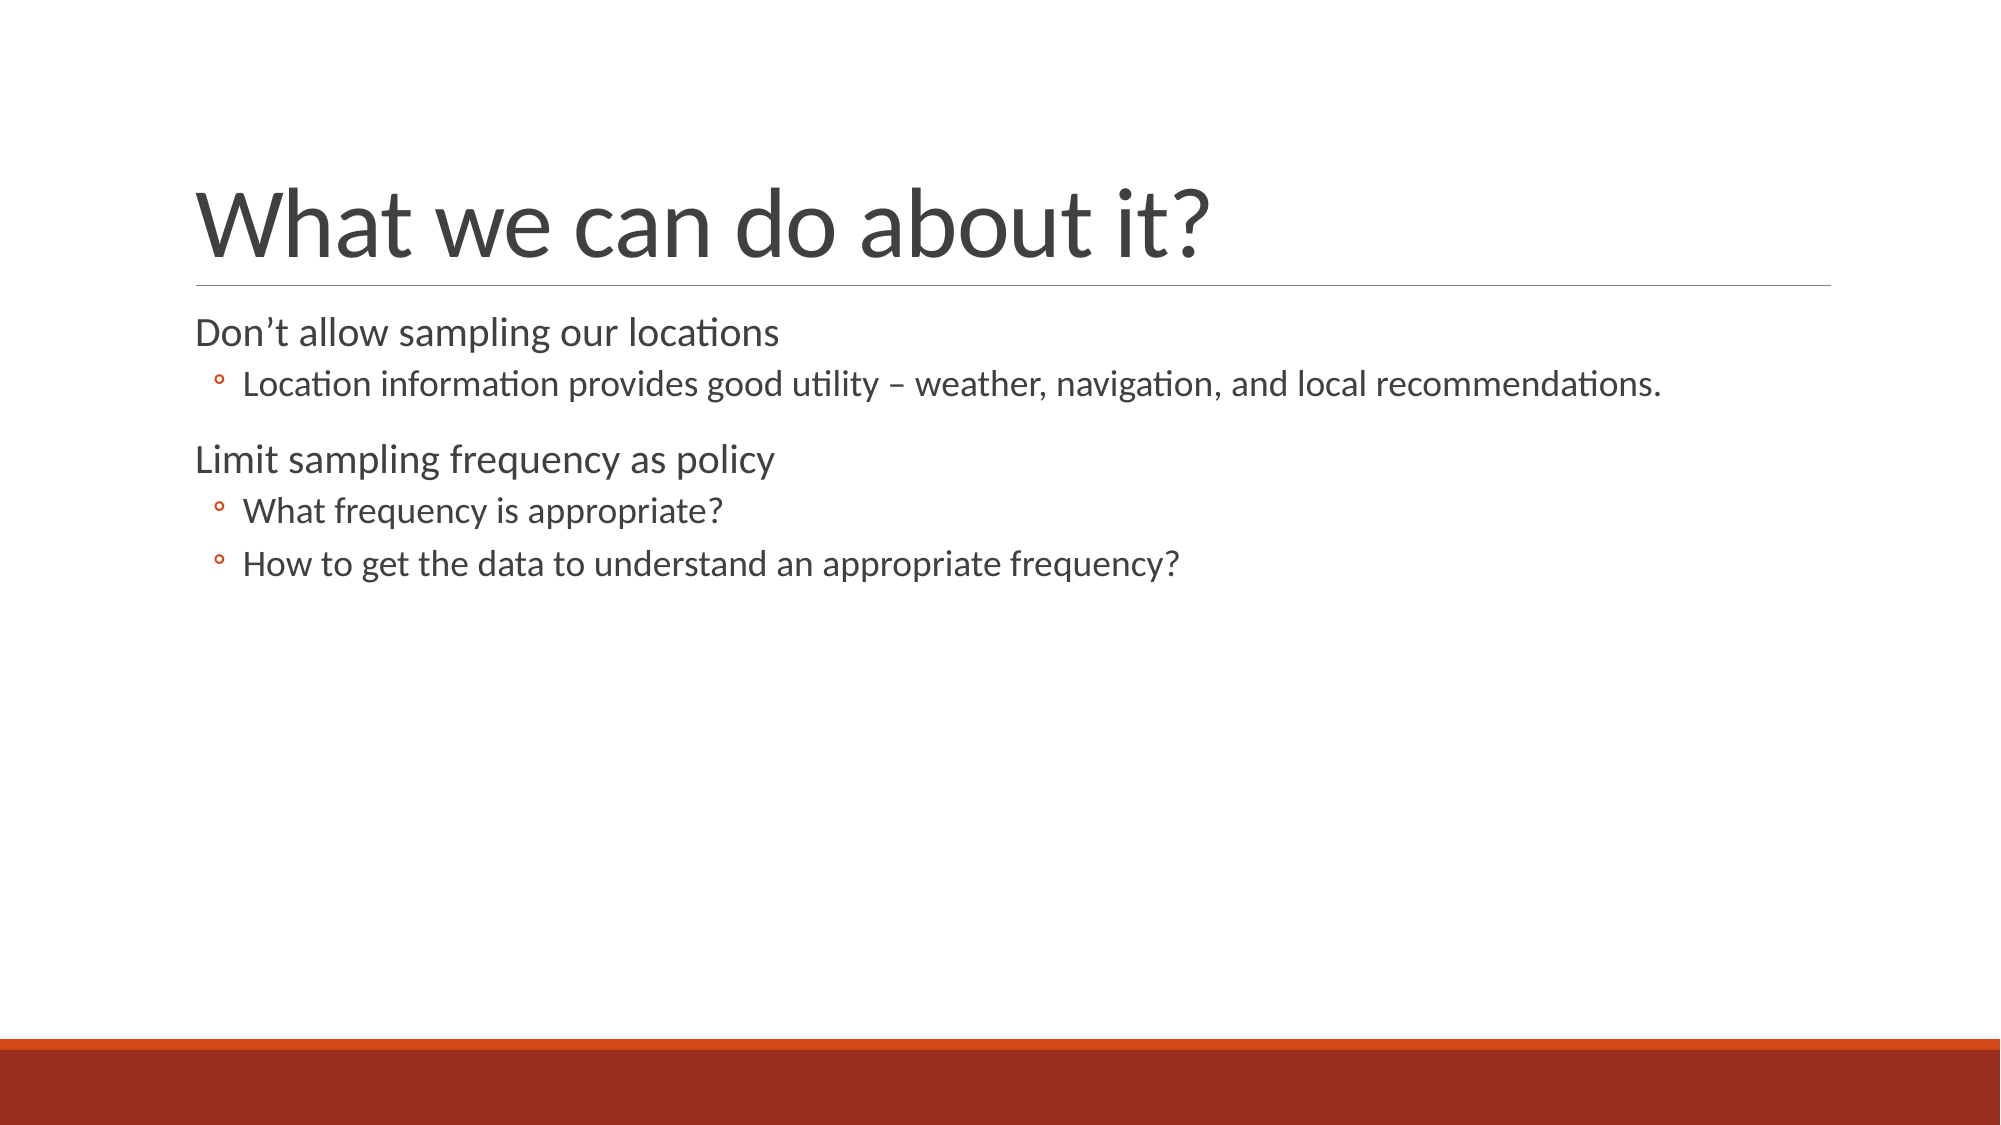

# What we can do about it?
Don’t allow sampling our locations
Location information provides good utility – weather, navigation, and local recommendations.
Limit sampling frequency as policy
What frequency is appropriate?
How to get the data to understand an appropriate frequency?